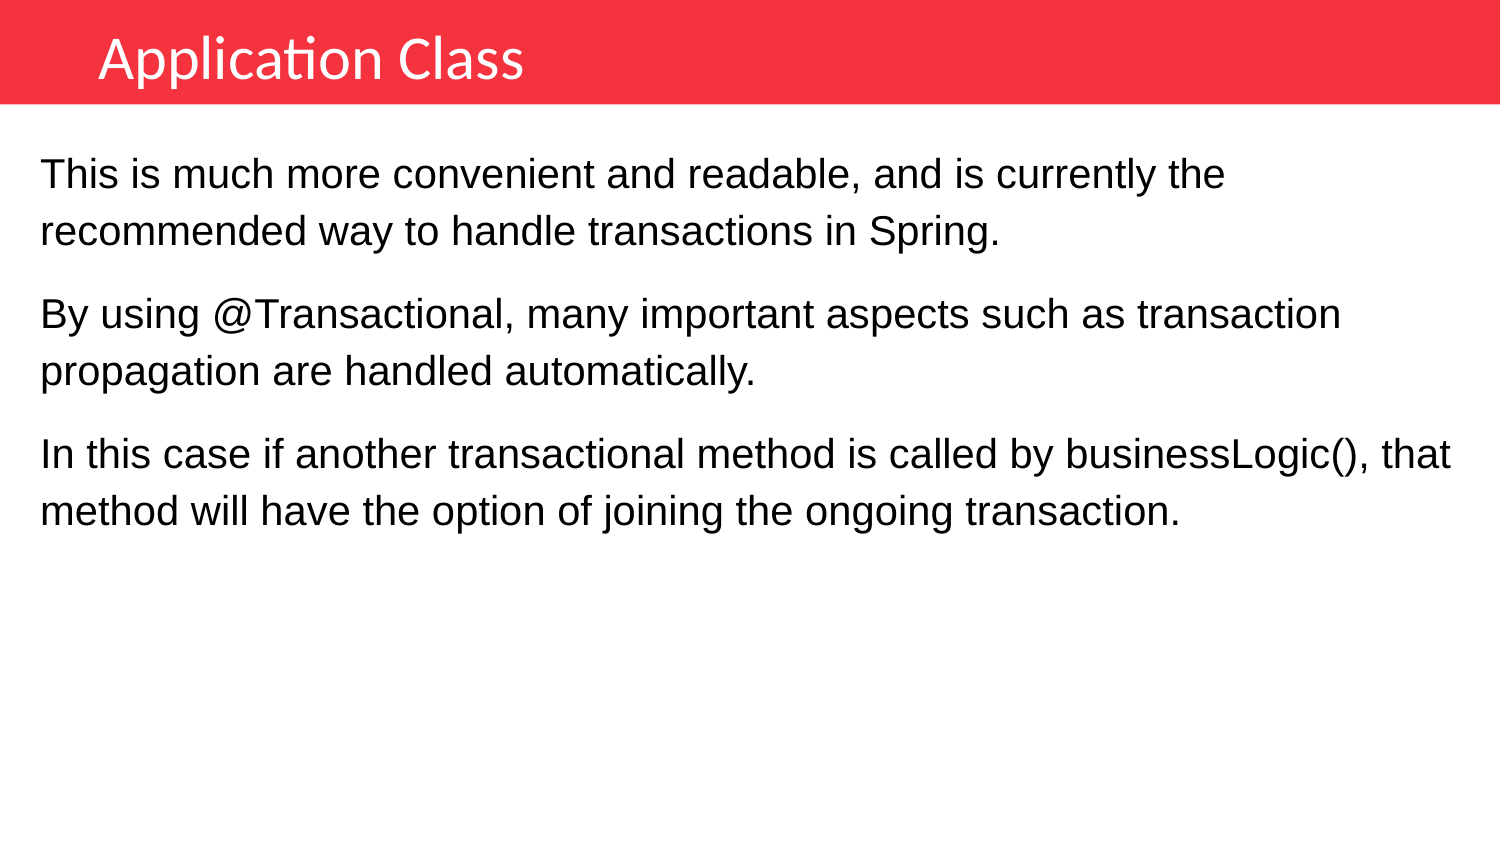

Application Class

This is much more convenient and readable, and is currently the recommended way to handle transactions in Spring.
By using @Transactional, many important aspects such as transaction propagation are handled automatically.
In this case if another transactional method is called by businessLogic(), that method will have the option of joining the ongoing transaction.